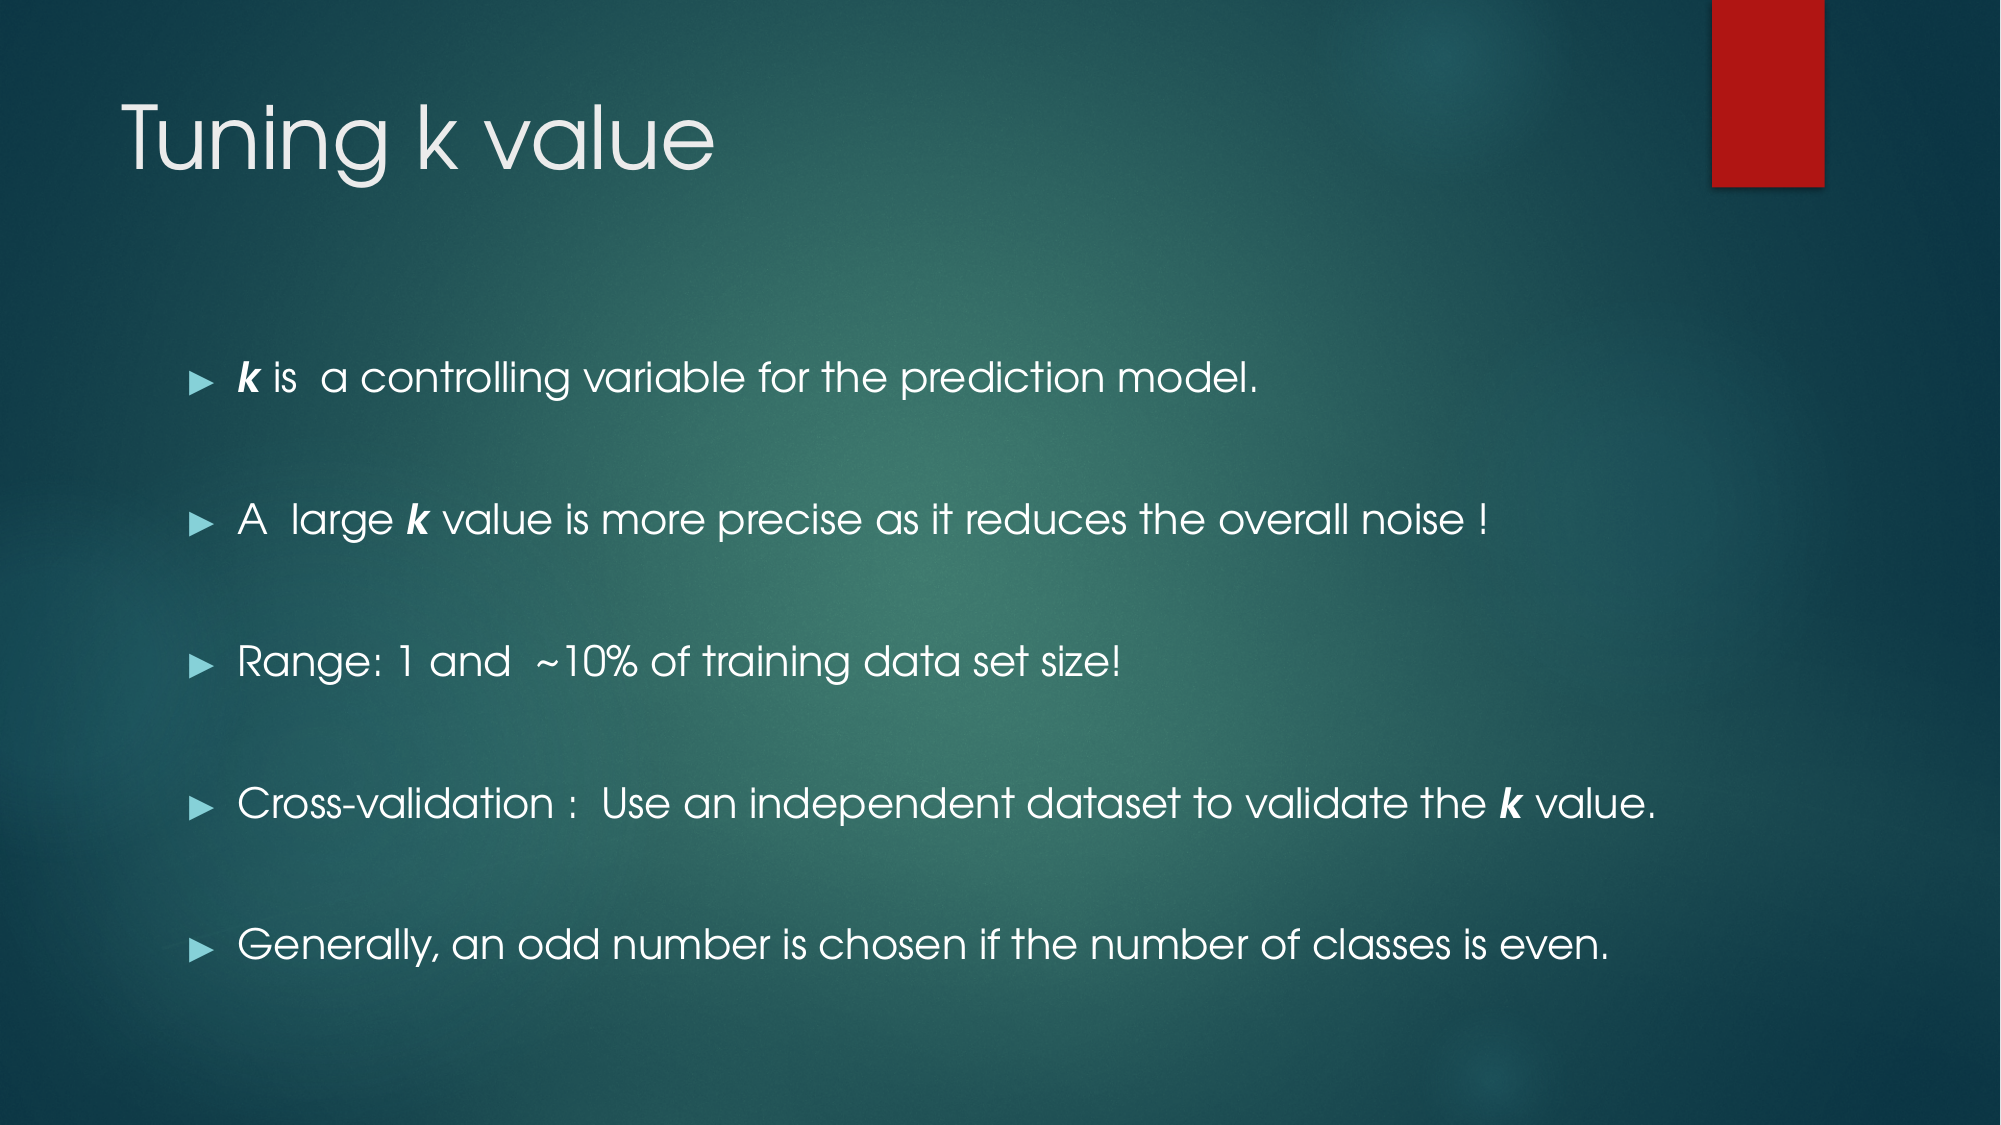

# Tuning k value

k is  a controlling variable for the prediction model.

A  large k value is more precise as it reduces the overall noise !

Range: 1 and  ~10% of training data set size!

Cross-validation :  Use an independent dataset to validate the k value.

Generally, an odd number is chosen if the number of classes is even.